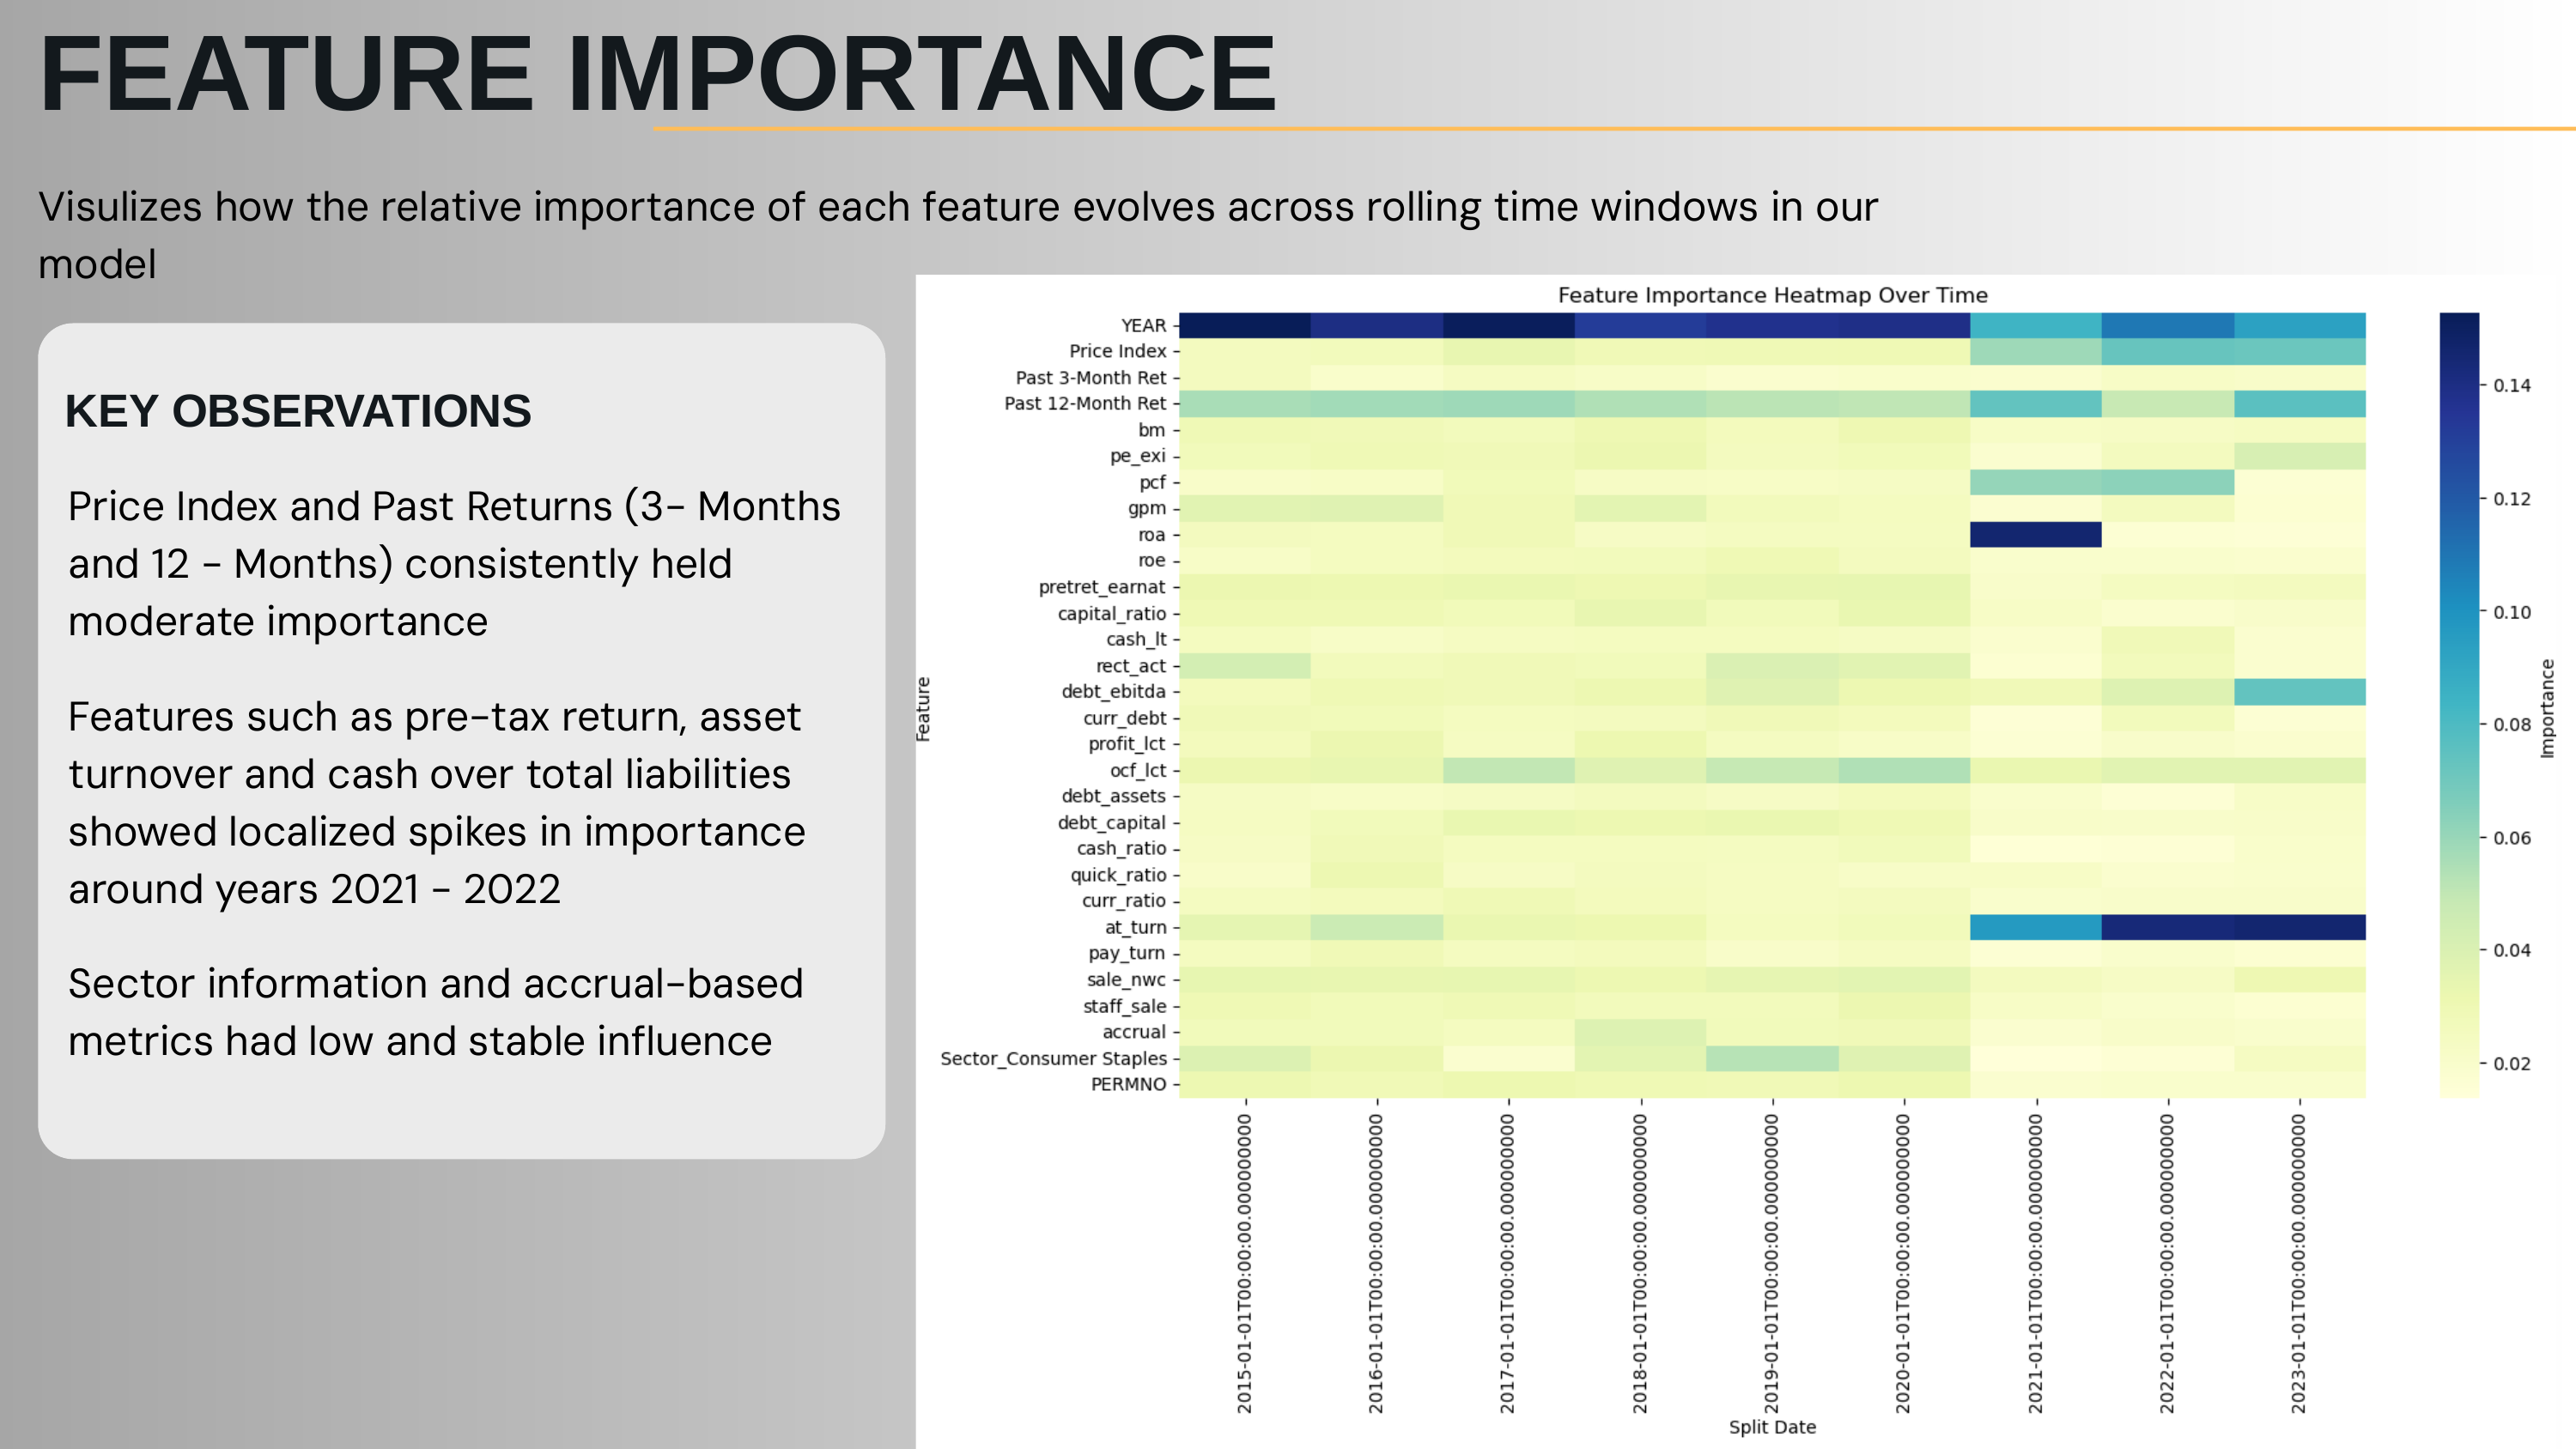

FEATURE IMPORTANCE

Visulizes how the relative importance of each feature evolves across rolling time windows in our model

| KEY OBSERVATIONS |
| --- |
Price Index and Past Returns (3- Months and 12 - Months) consistently held moderate importance
Features such as pre-tax return, asset turnover and cash over total liabilities showed localized spikes in importance around years 2021 - 2022
Sector information and accrual-based metrics had low and stable influence